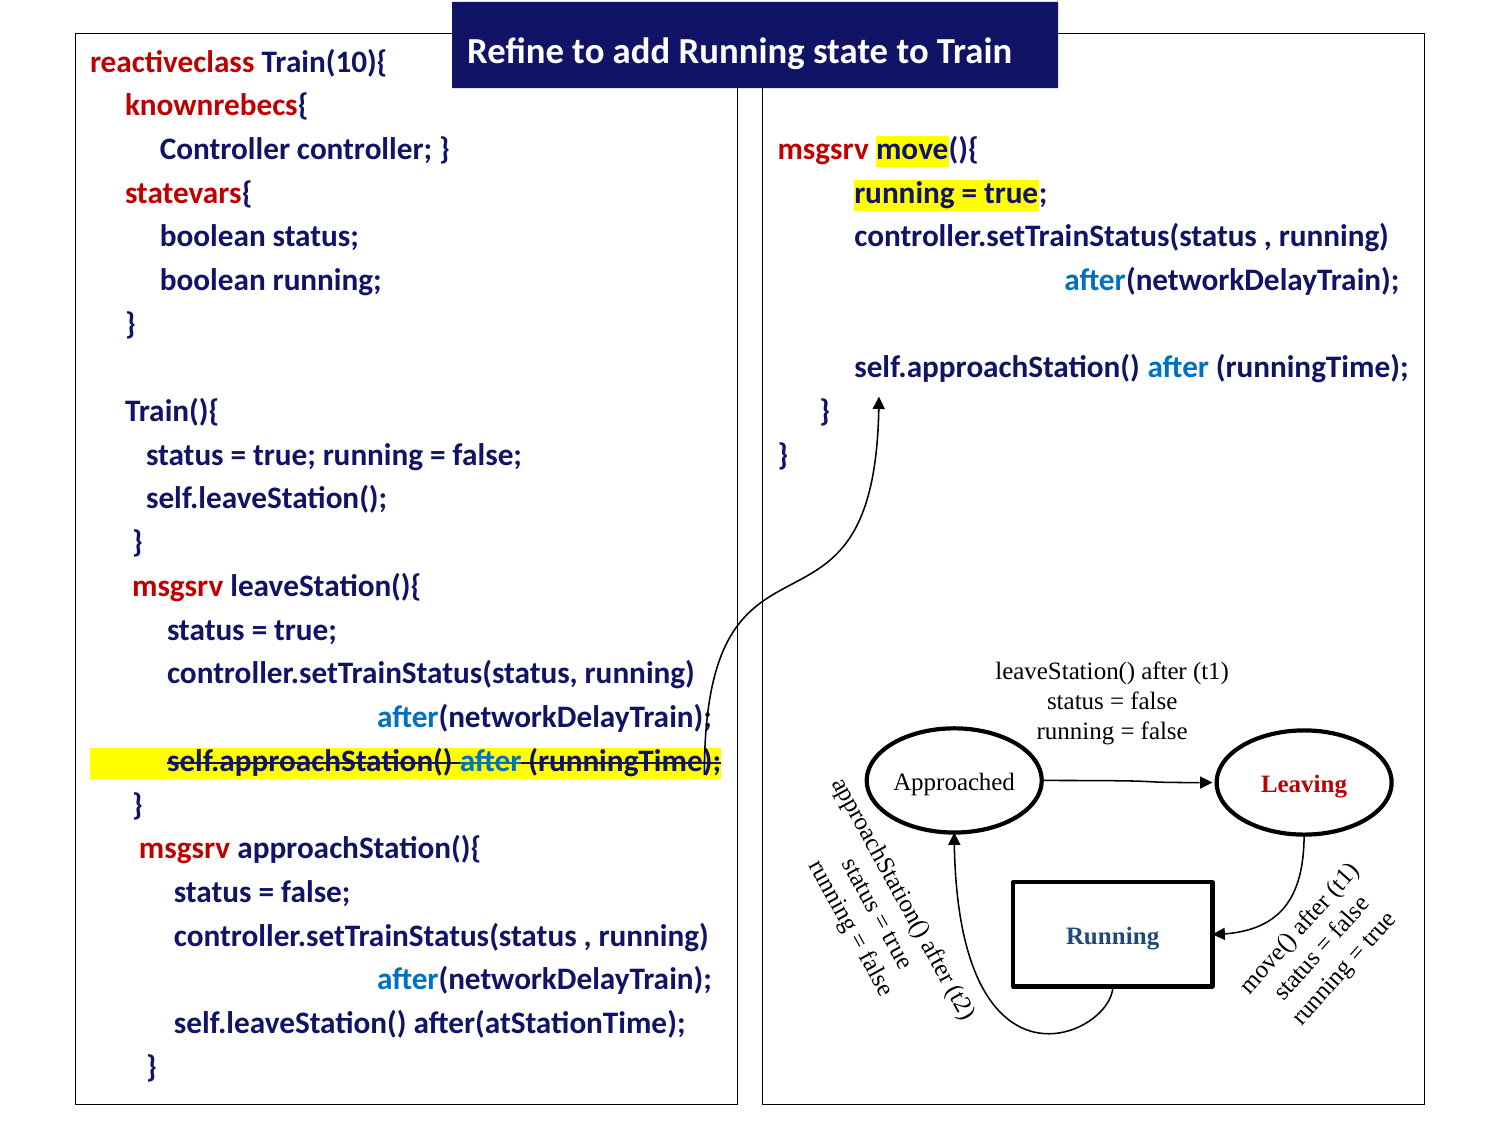

Refine to add Running state to Train
reactiveclass Train(10){
     knownrebecs{
          Controller controller; }
     statevars{
          boolean status;
          boolean running;
     }

     Train(){
        status = true; running = false;
        self.leaveStation();
      }
      msgsrv leaveStation(){
           status = true;
           controller.setTrainStatus(status, running)
                                         after(networkDelayTrain);
           self.approachStation() after (runningTime);
      }
       msgsrv approachStation(){
            status = false;
            controller.setTrainStatus(status , running)
                                         after(networkDelayTrain);
            self.leaveStation() after(atStationTime);
        }

msgsrv move(){
           running = true;
           controller.setTrainStatus(status , running)
                                         after(networkDelayTrain);

           self.approachStation() after (runningTime);
      }
}
leaveStation() after (t1)
status = false
running = false
Approached
Leaving
approachStation() after (t2)
status = true
running = false
Running
move() after (t1)
status = false
running = true